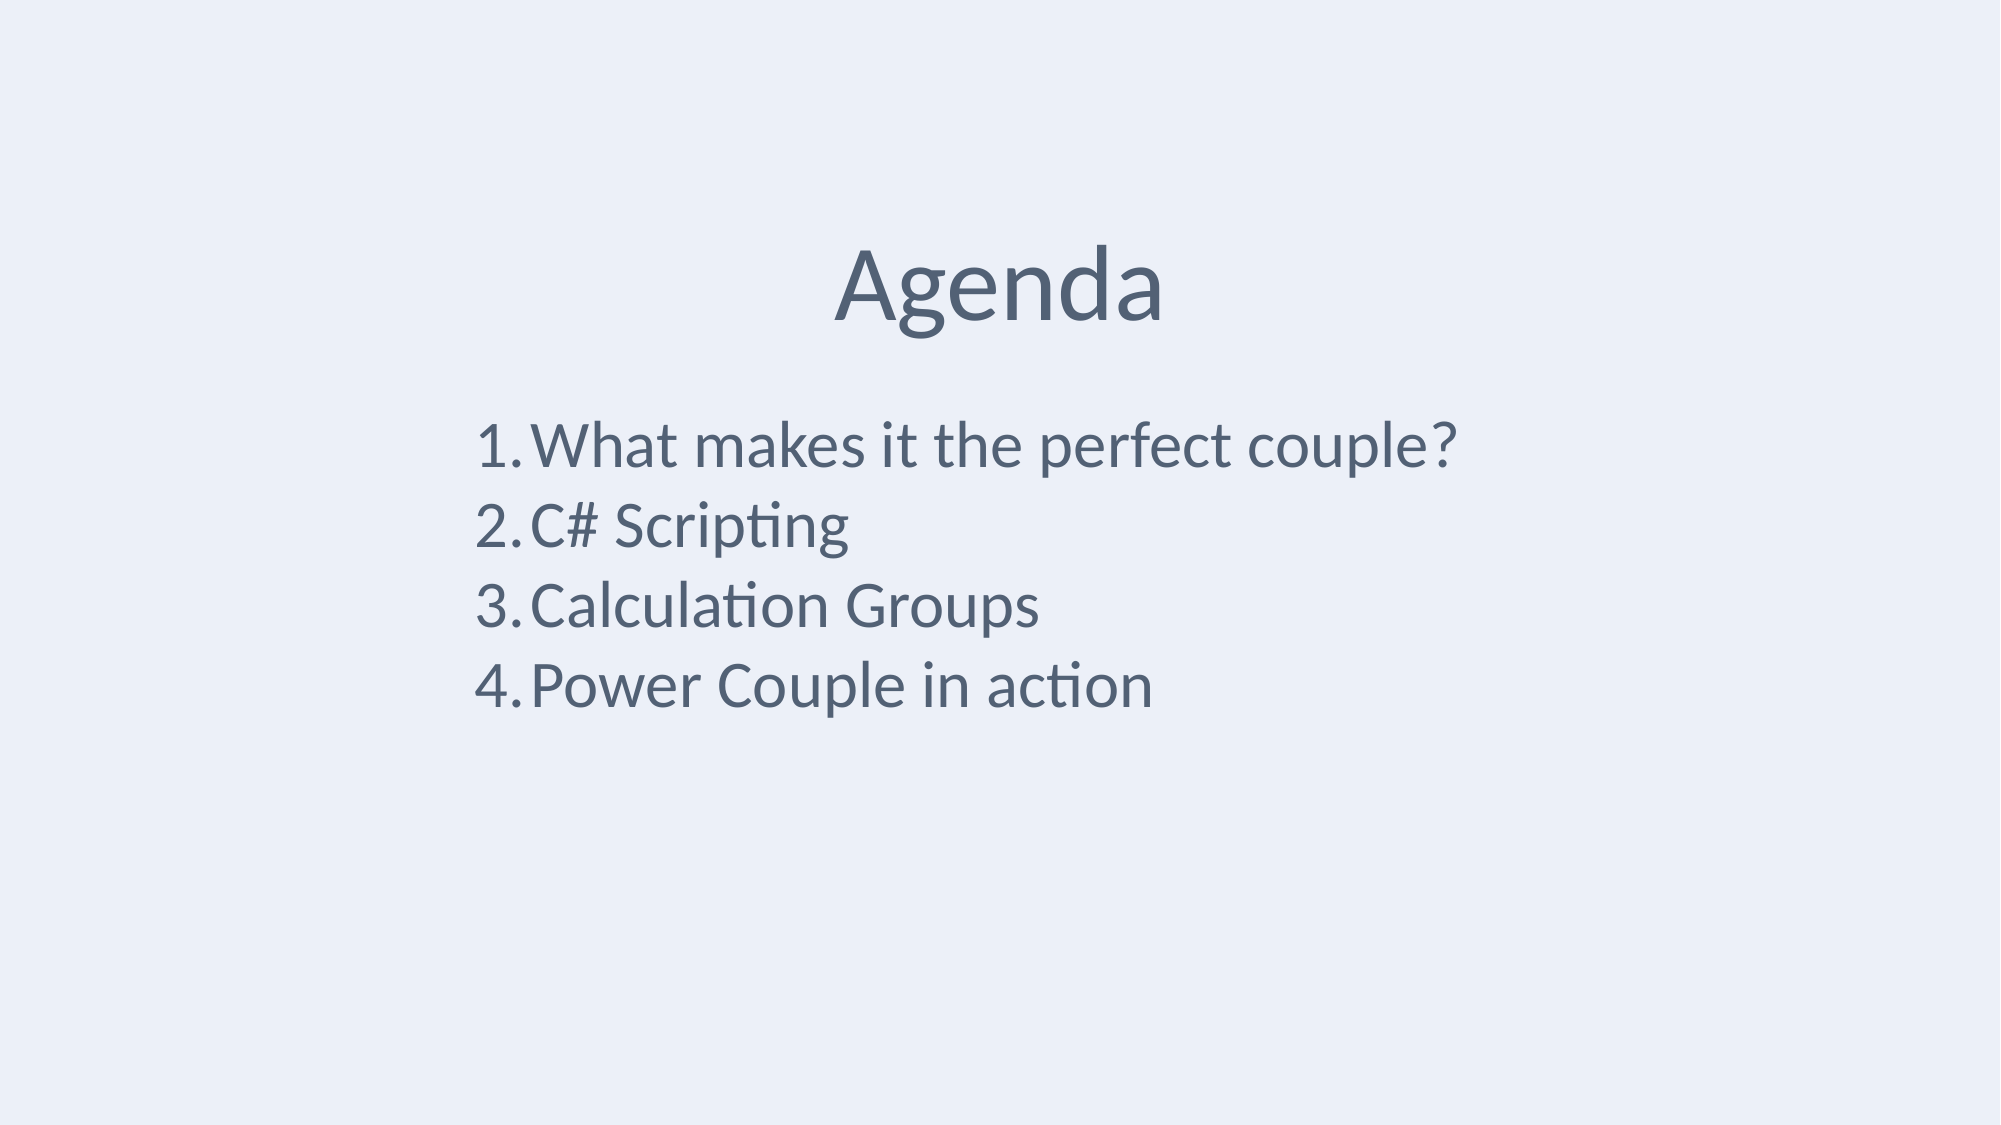

# Agenda
What makes it the perfect couple?
C# Scripting
Calculation Groups
Power Couple in action